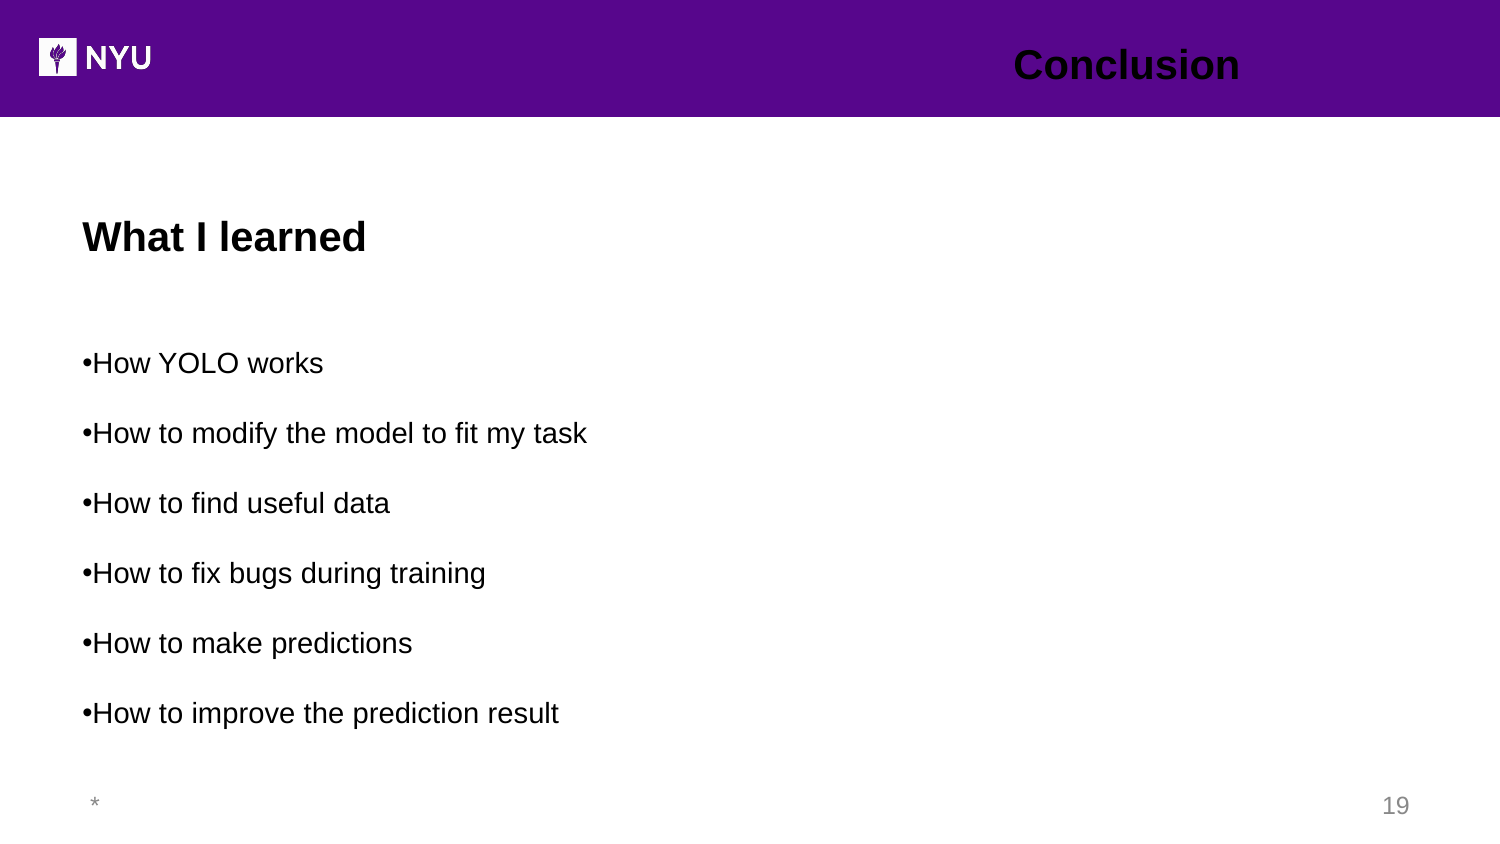

Conclusion
What I learned

How YOLO works
How to modify the model to fit my task
How to find useful data
How to fix bugs during training
How to make predictions
How to improve the prediction result
*
19